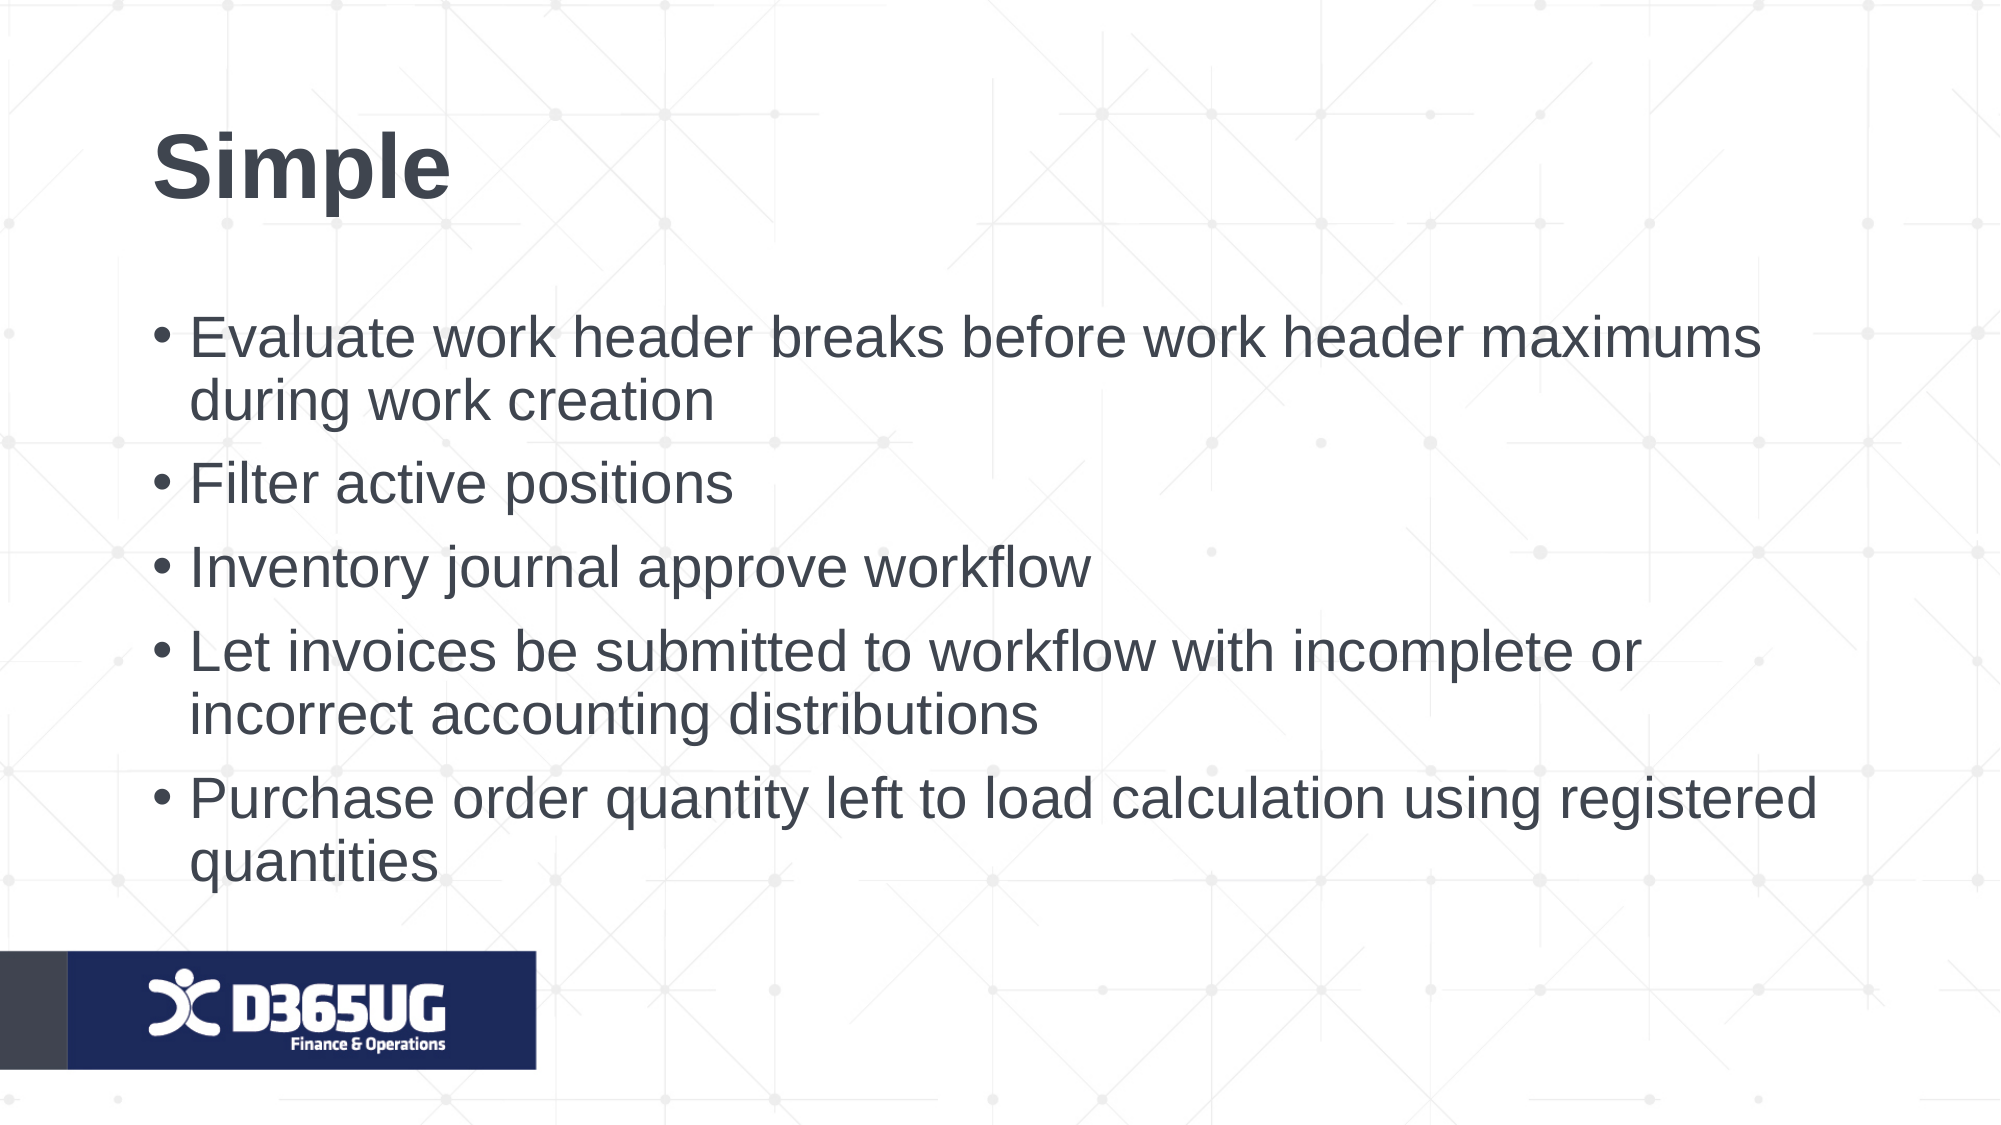

# Simple
Evaluate work header breaks before work header maximums during work creation
Filter active positions
Inventory journal approve workflow
Let invoices be submitted to workflow with incomplete or incorrect accounting distributions
Purchase order quantity left to load calculation using registered quantities